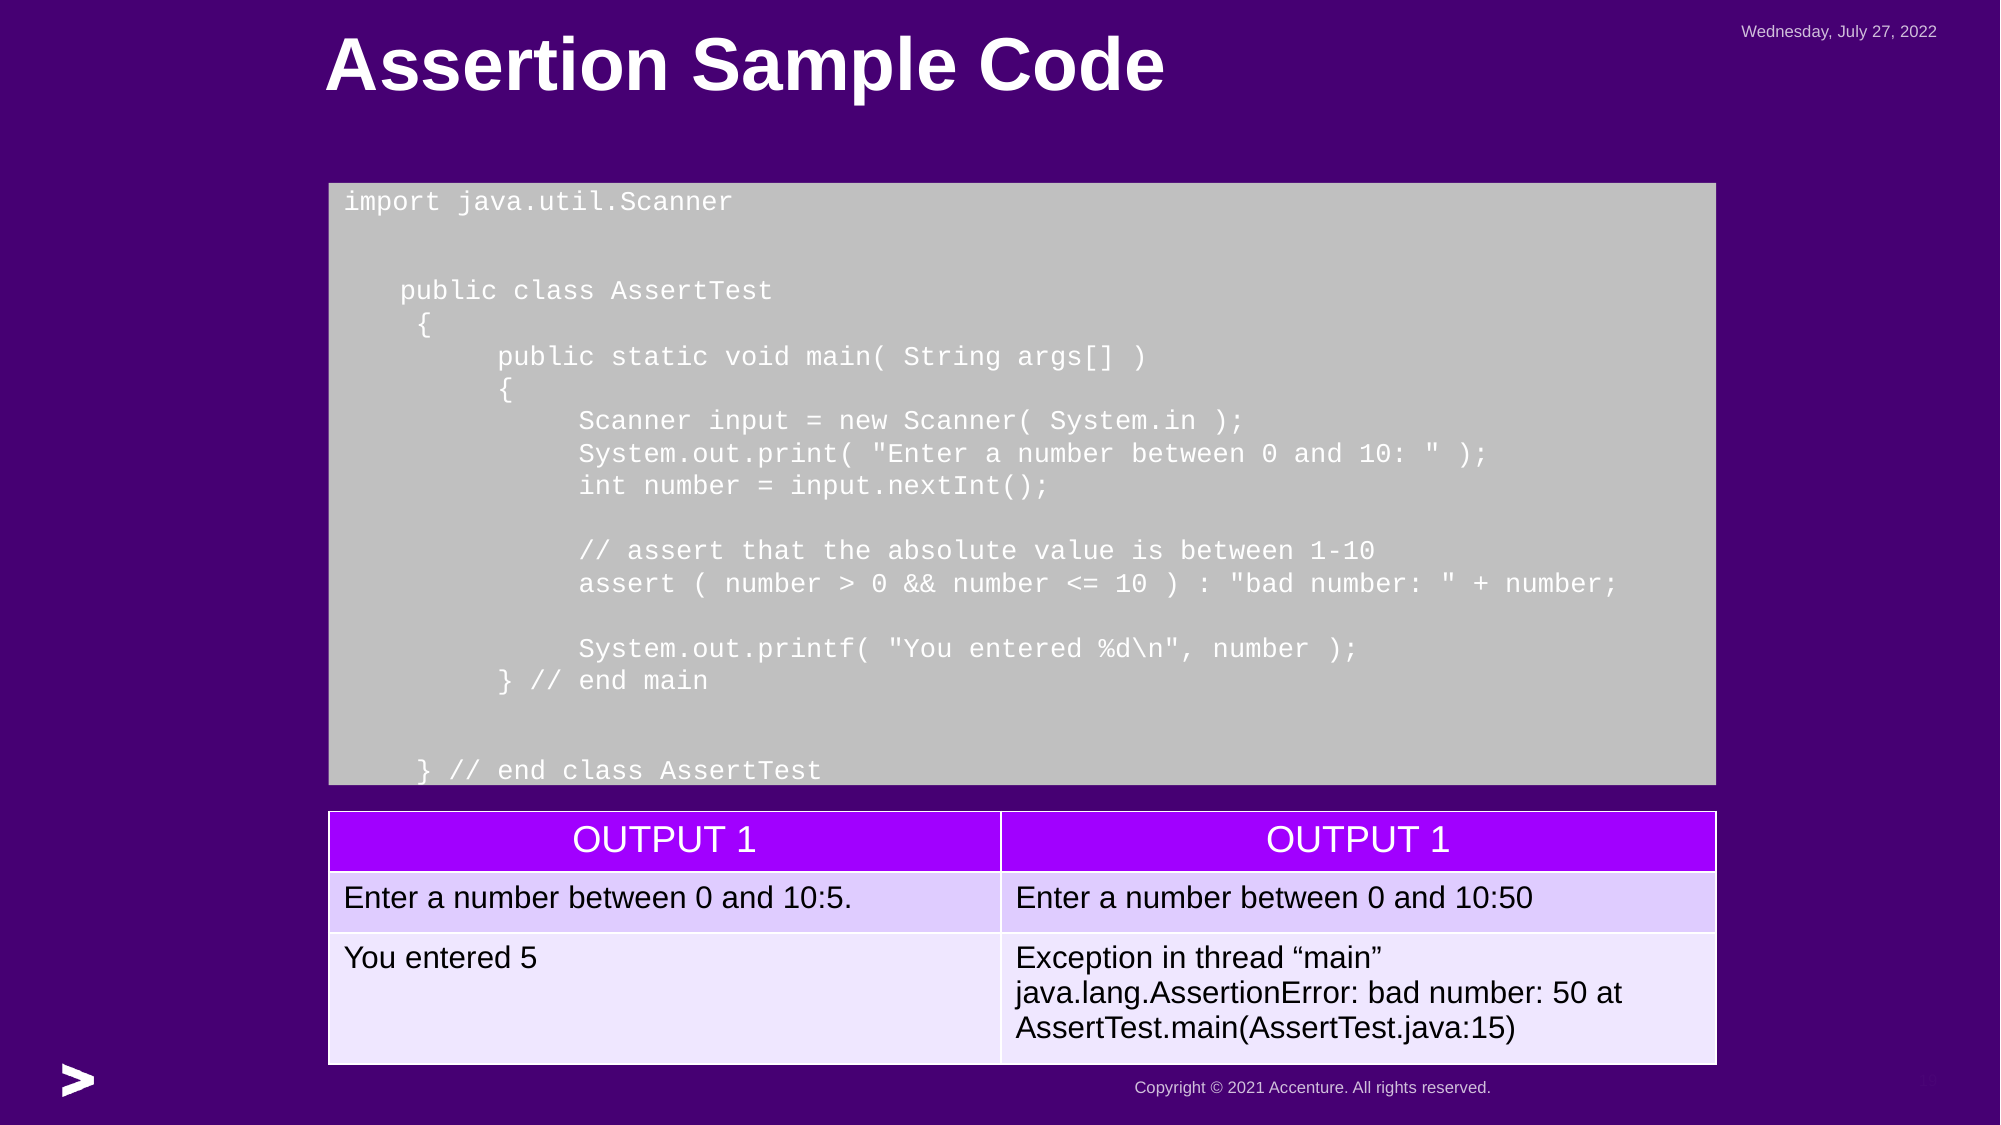

Wednesday, July 27, 2022
Assertion Sample Code
import java.util.Scanner
public class AssertTest
 {
      public static void main( String args[] )
      {
           Scanner input = new Scanner( System.in );
           System.out.print( "Enter a number between 0 and 10: " );
           int number = input.nextInt();
           // assert that the absolute value is between 1-10
           assert ( number > 0 && number <= 10 ) : "bad number: " + number;
           System.out.printf( "You entered %d\n", number );
      } // end main
 } // end class AssertTest
| OUTPUT 1 | OUTPUT 1 |
| --- | --- |
| Enter a number between 0 and 10:5. | Enter a number between 0 and 10:50 |
| You entered 5 | Exception in thread “main” java.lang.AssertionError: bad number: 50 at AssertTest.main(AssertTest.java:15) |

19
19